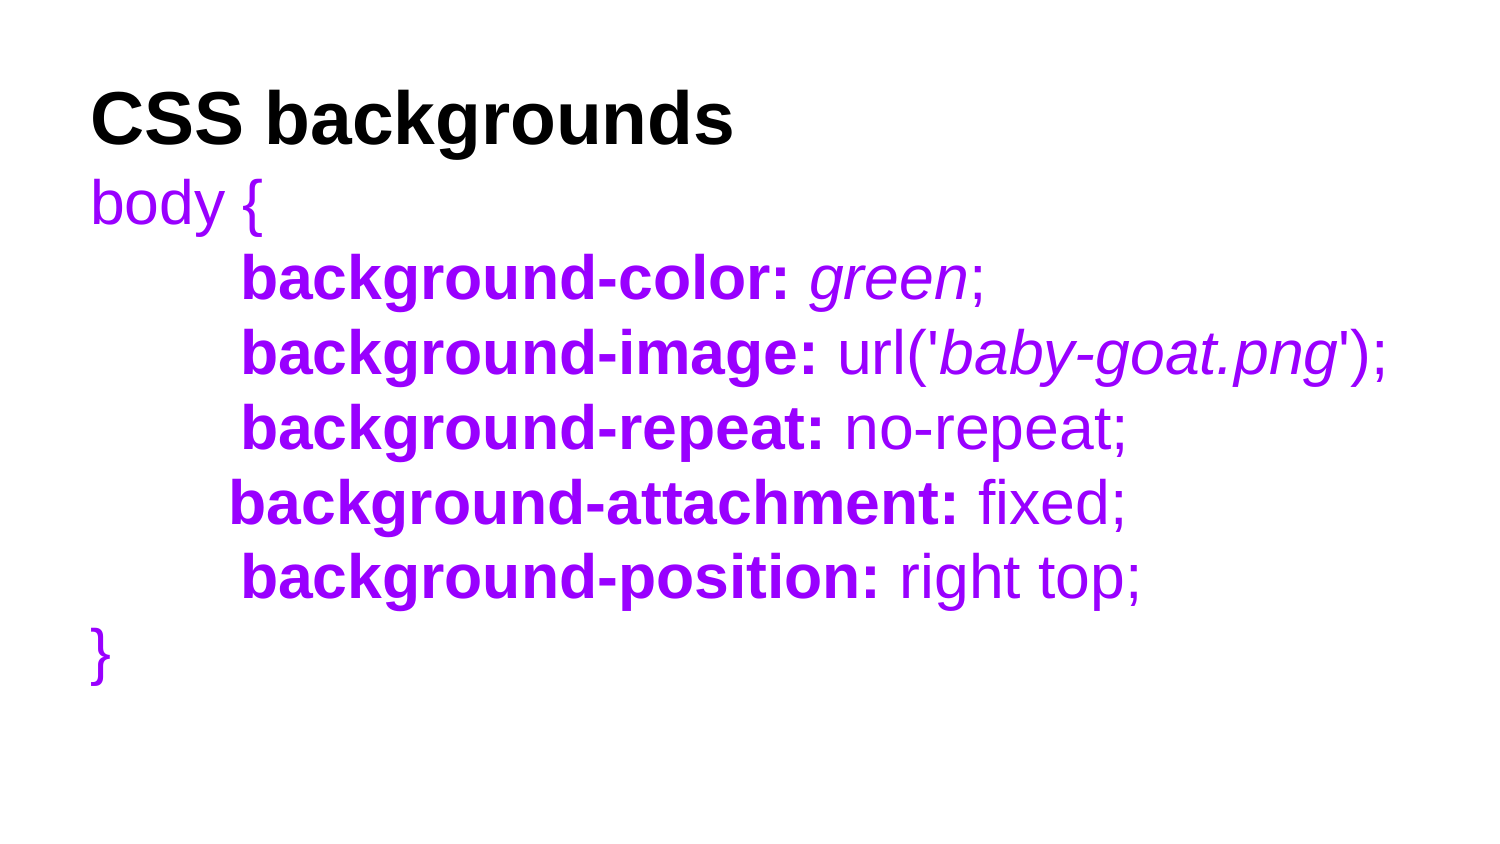

# CSS backgrounds
body {
background-color: green;
background-image: url('baby-goat.png');
background-repeat: no-repeat;
background-attachment: fixed;
background-position: right top;
}